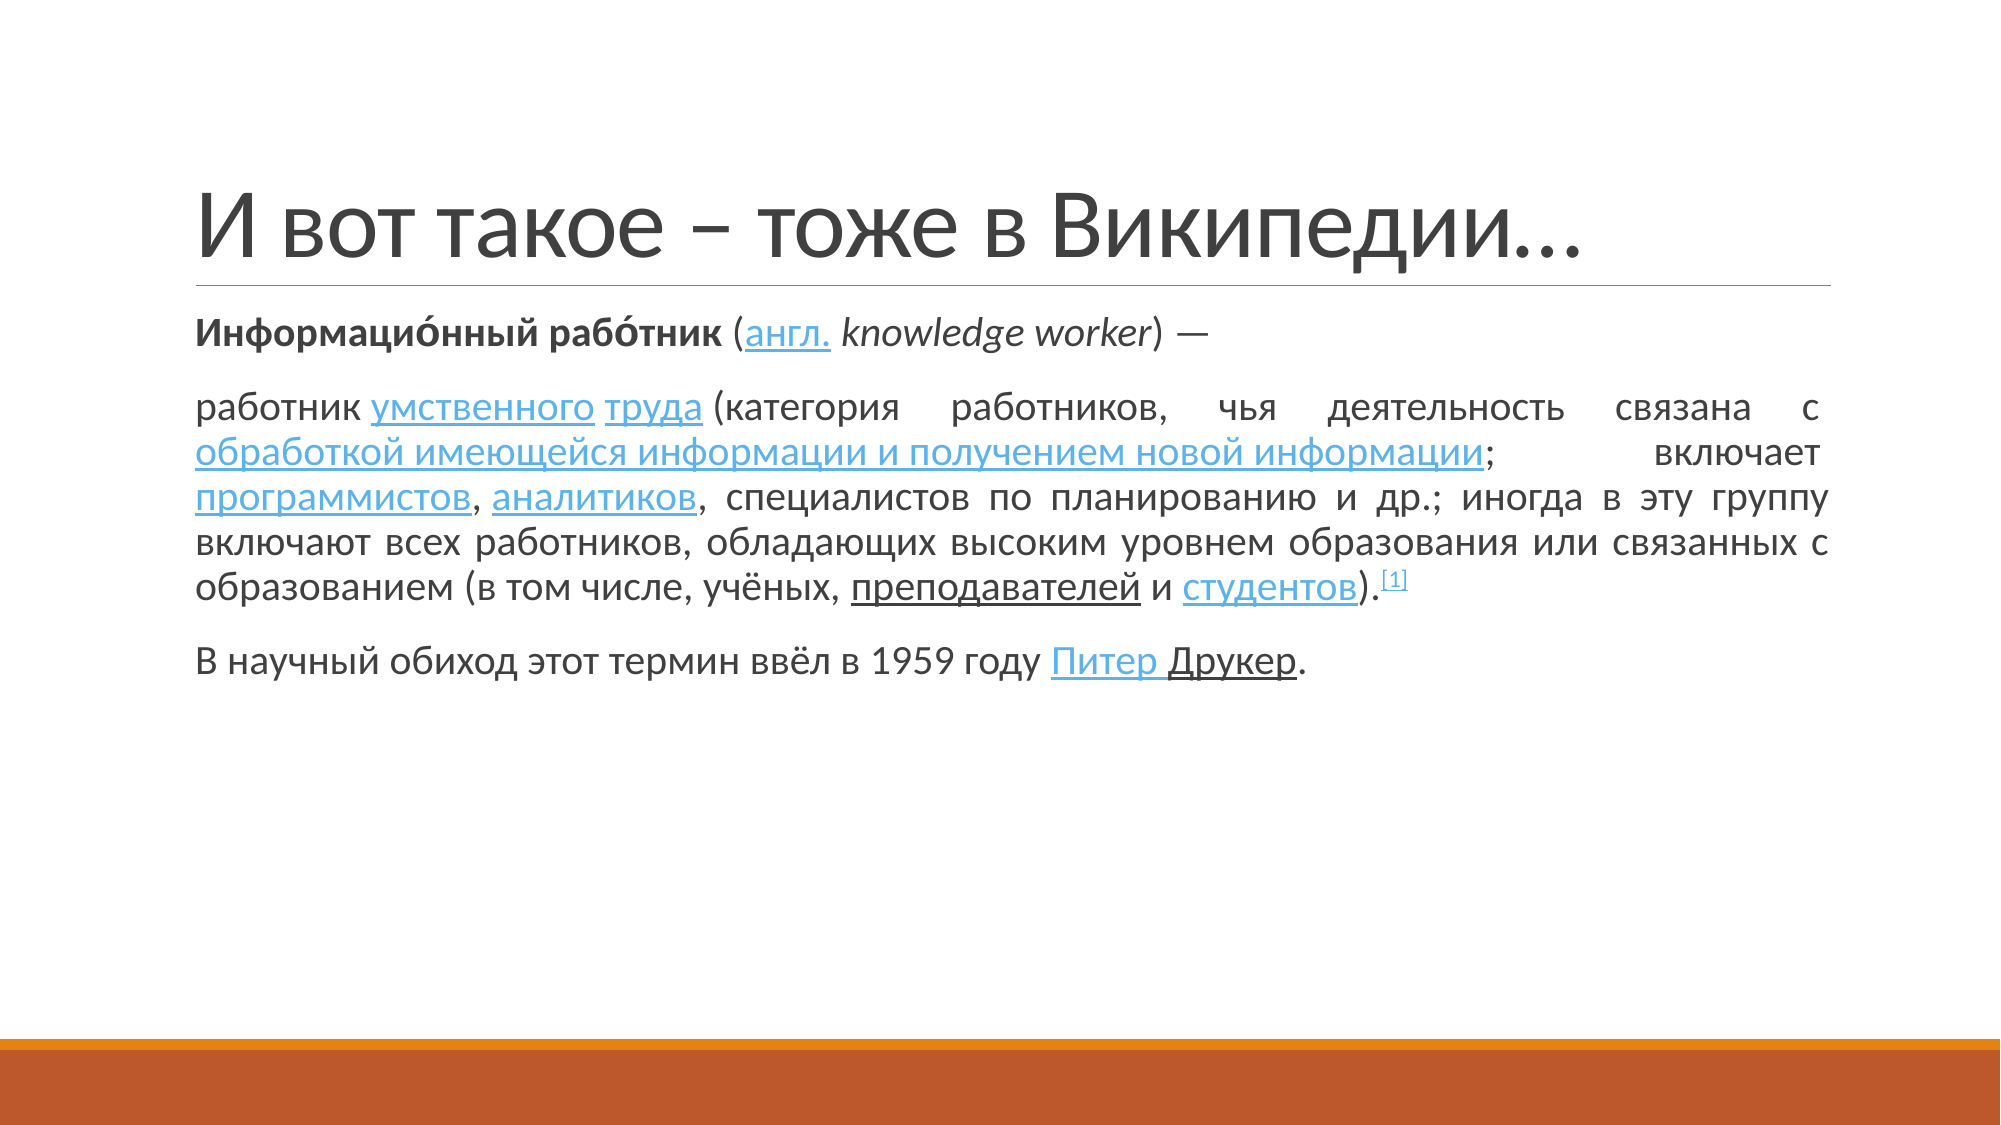

# И вот такое – тоже в Википедии…
Информацио́нный рабо́тник (англ. knowledge worker) —
работник умственного труда (категория работников, чья деятельность связана с обработкой имеющейся информации и получением новой информации; включает программистов, аналитиков, специалистов по планированию и др.; иногда в эту группу включают всех работников, обладающих высоким уровнем образования или связанных с образованием (в том числе, учёных, преподавателей и студентов).[1]
В научный обиход этот термин ввёл в 1959 году Питер Друкер.